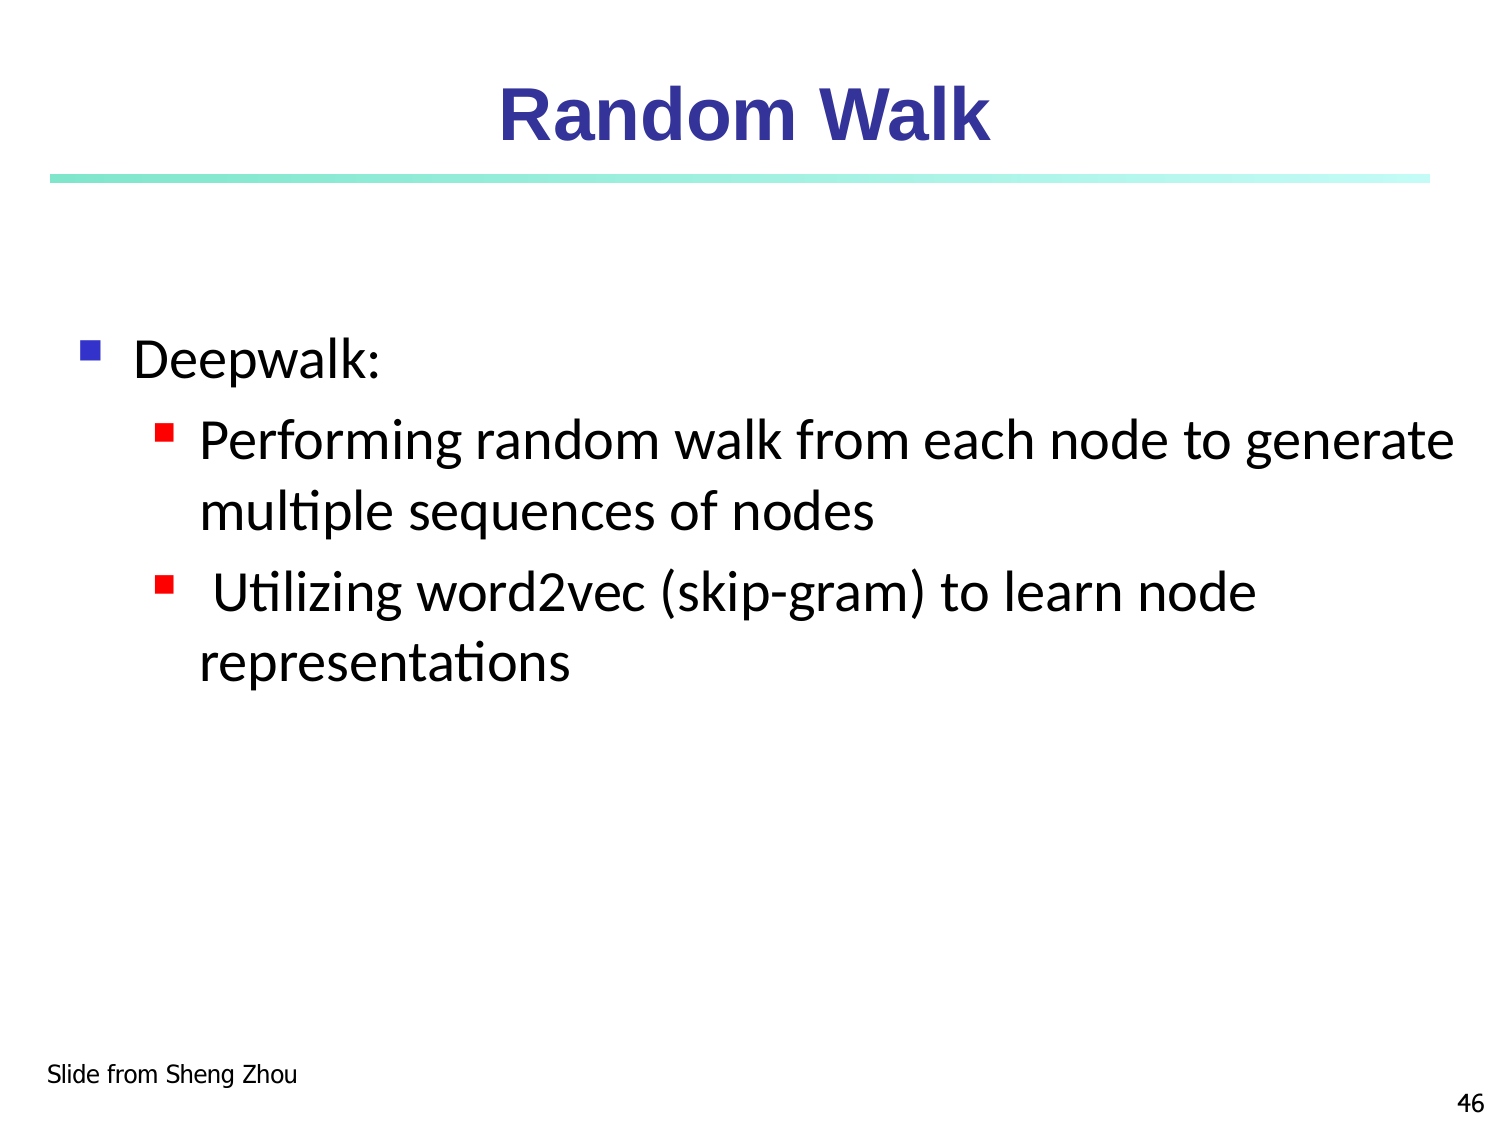

# Random Walk
Deepwalk:
Performing random walk from each node to generate multiple sequences of nodes
 Utilizing word2vec (skip-gram) to learn node representations

Slide from Sheng Zhou
46